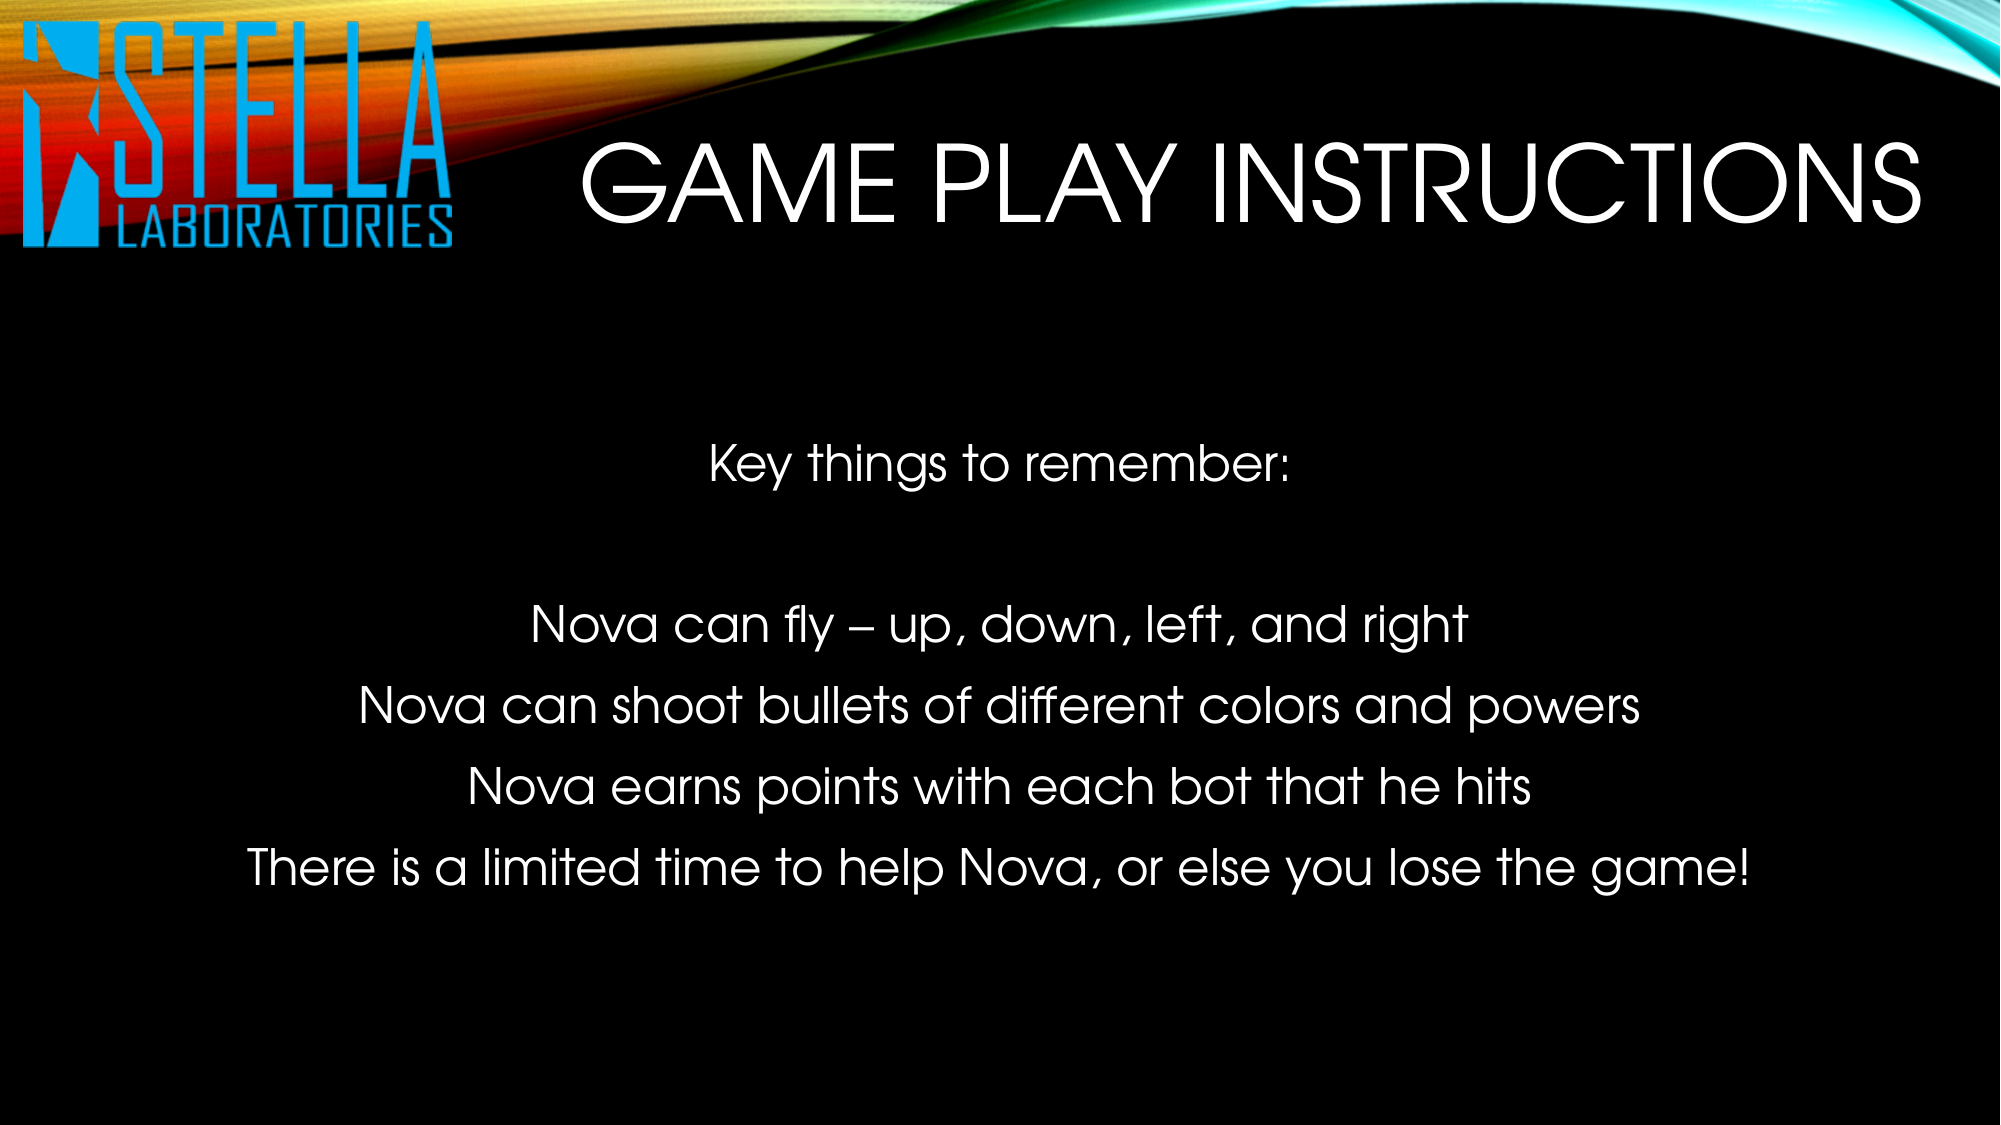

# Game PLAY INSTRUCTIONS
Key things to remember:

Nova can fly – up, down, left, and right
Nova can shoot bullets of different colors and powers
Nova earns points with each bot that he hits
There is a limited time to help Nova, or else you lose the game!